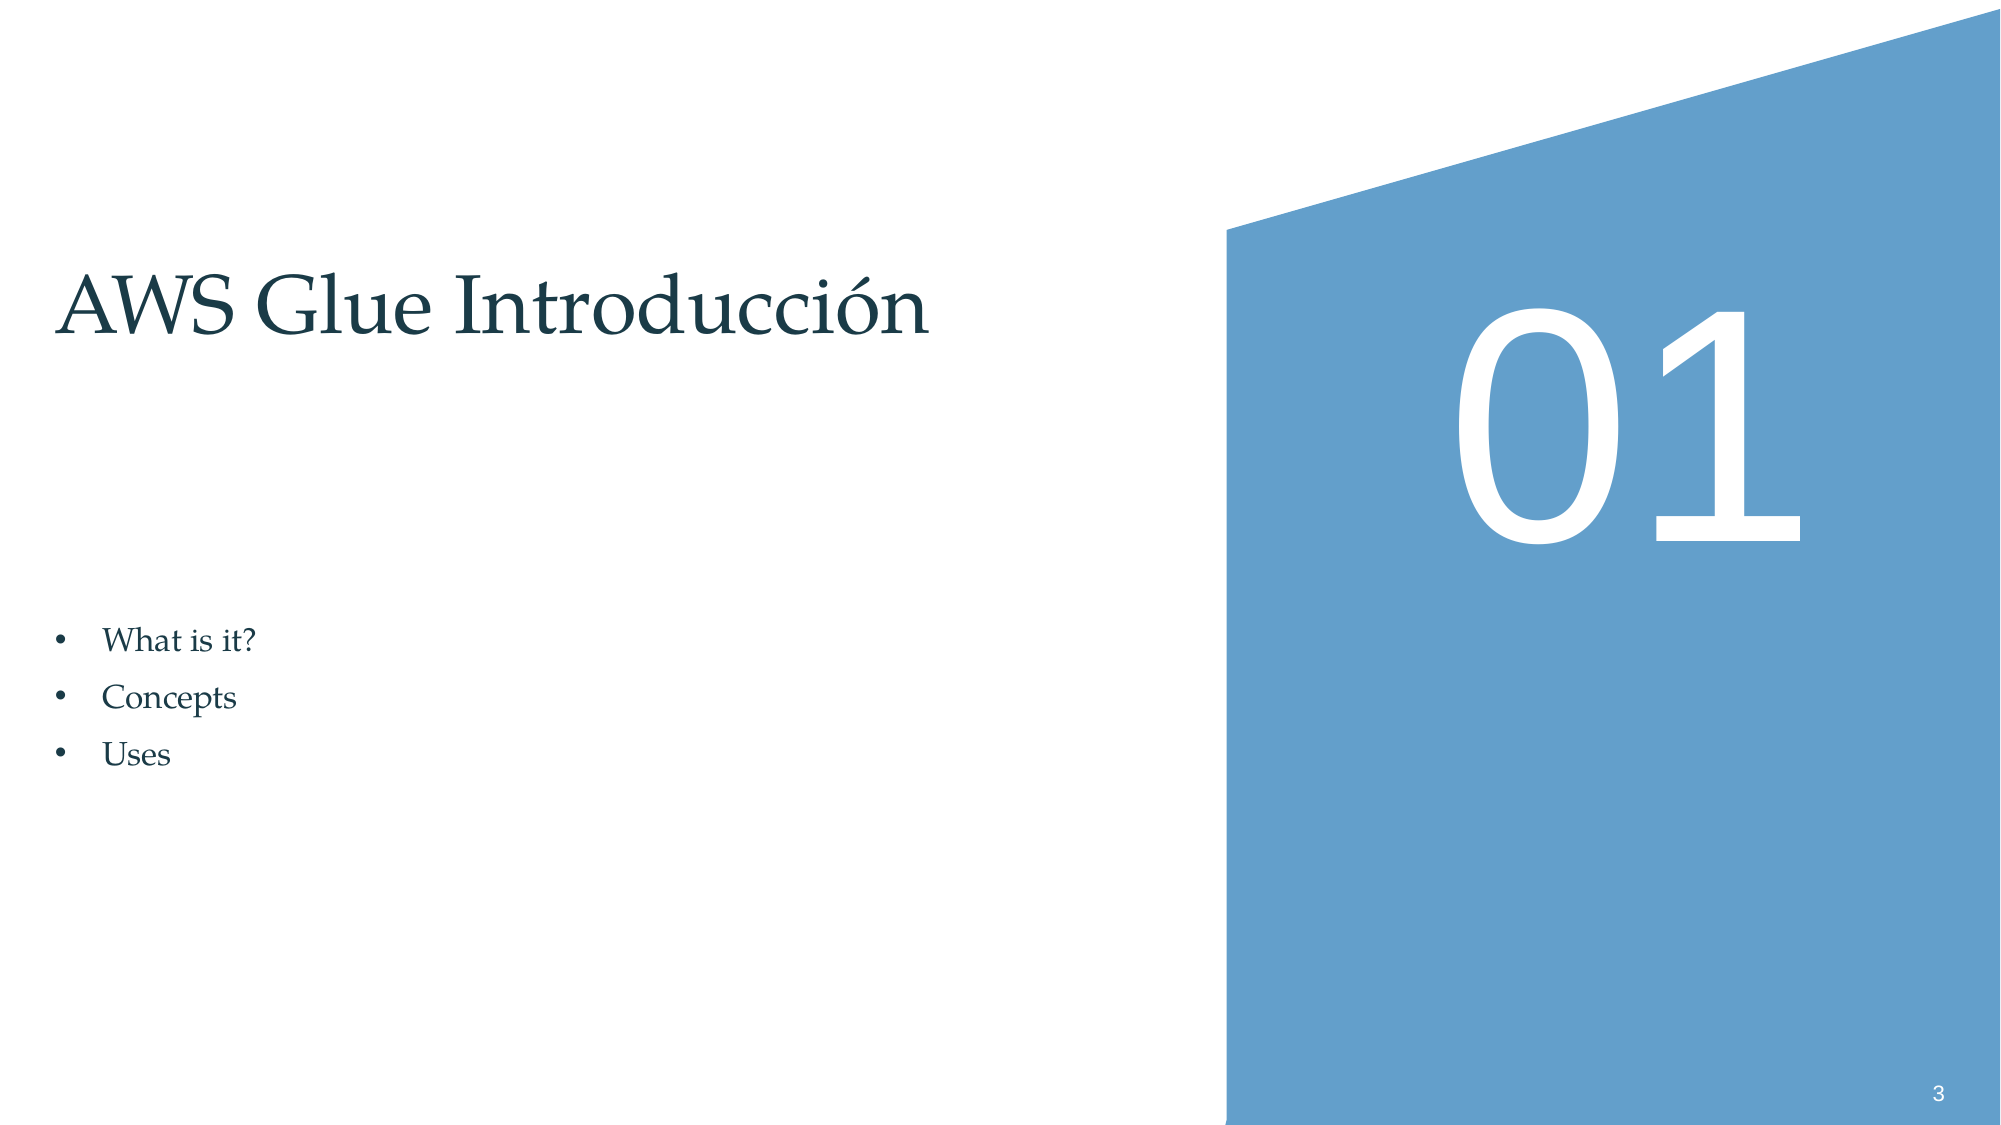

01
# AWS Glue Introducción
What is it?
Concepts
Uses